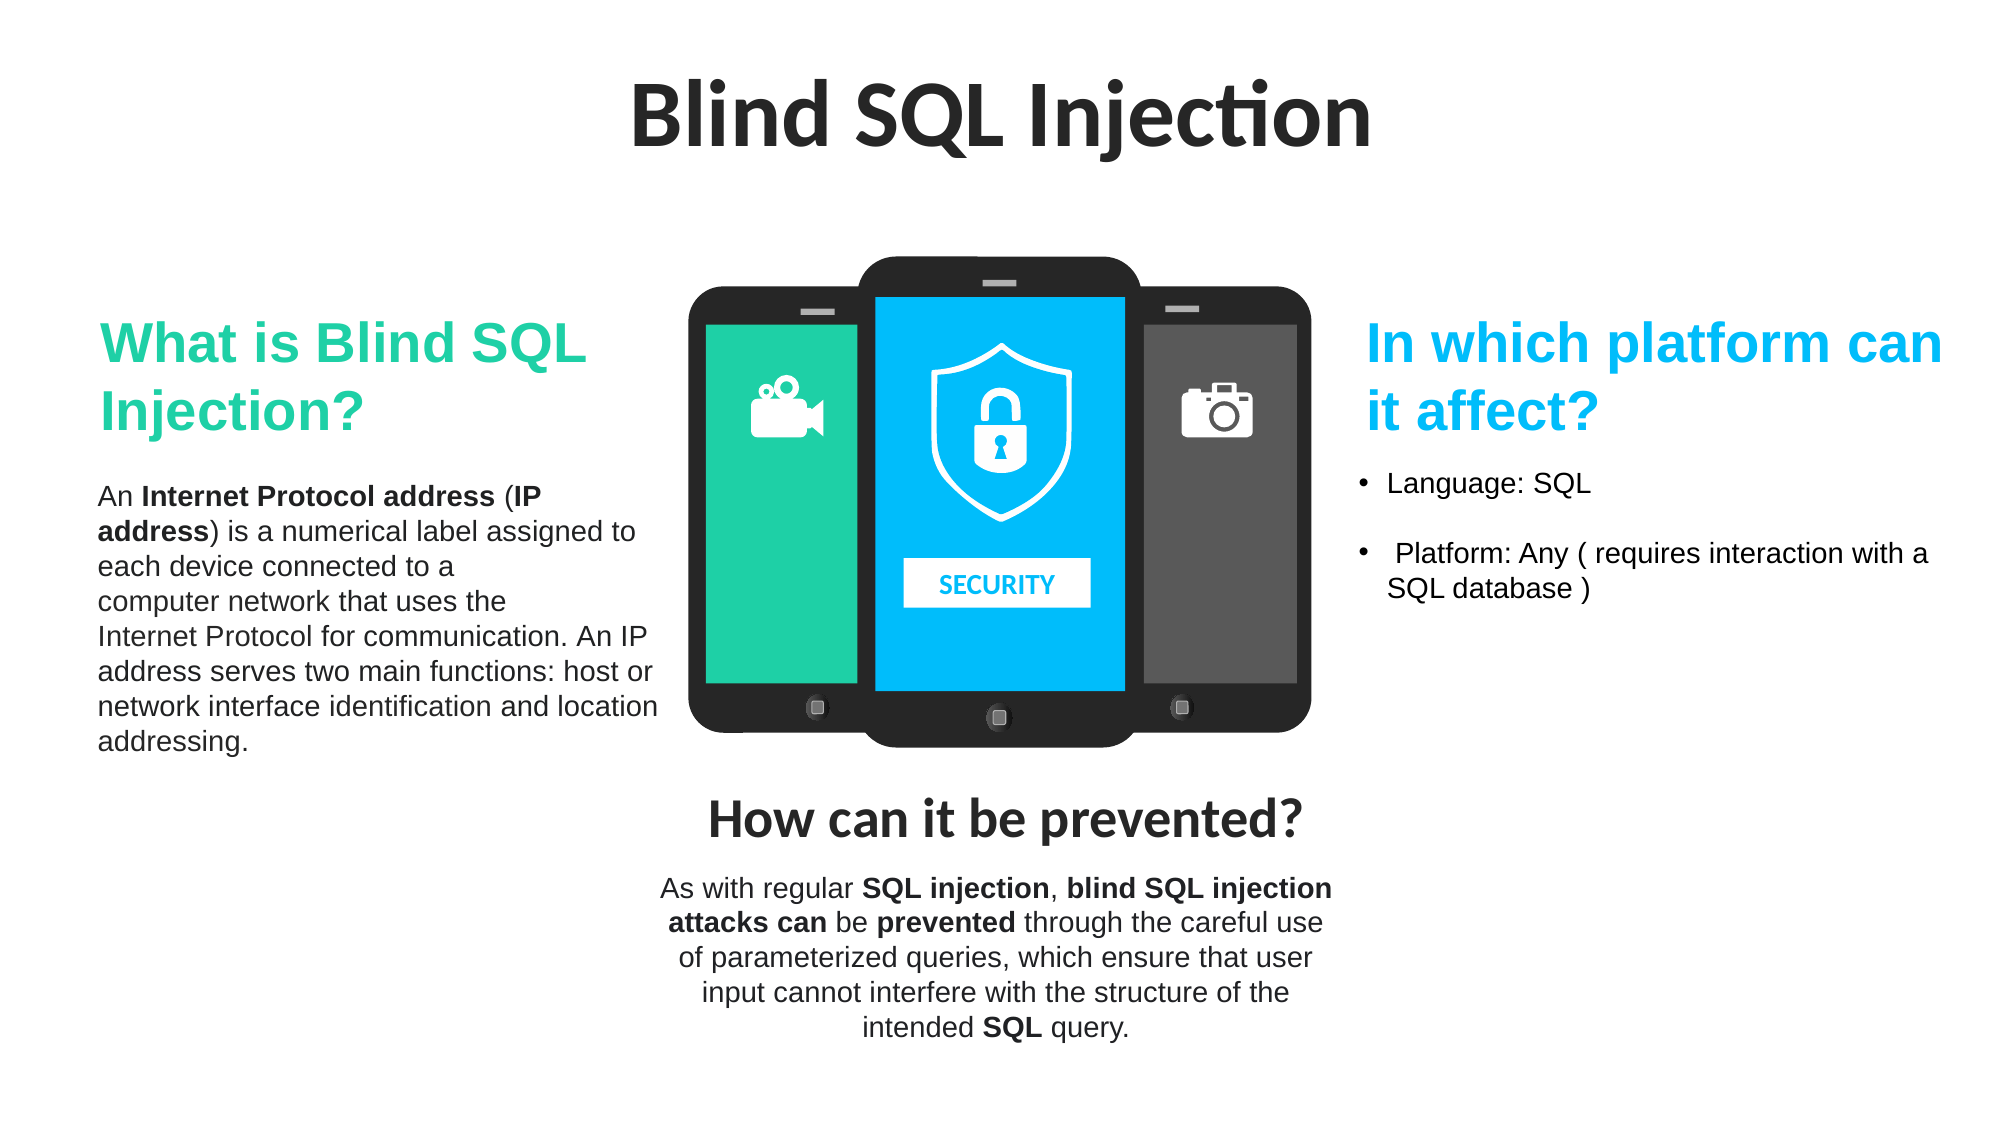

Blind SQL Injection

In which platform can it affect?
What is Blind SQL Injection?

Language: SQL

 Platform: Any ( requires interaction with a SQL database )

An Internet Protocol address (IP address) is a numerical label assigned to each device connected to a computer network that uses the Internet Protocol for communication. An IP address serves two main functions: host or network interface identification and location addressing.
SECURITY
How can it be prevented?
As with regular SQL injection, blind SQL injection attacks can be prevented through the careful use of parameterized queries, which ensure that user input cannot interfere with the structure of the intended SQL query.